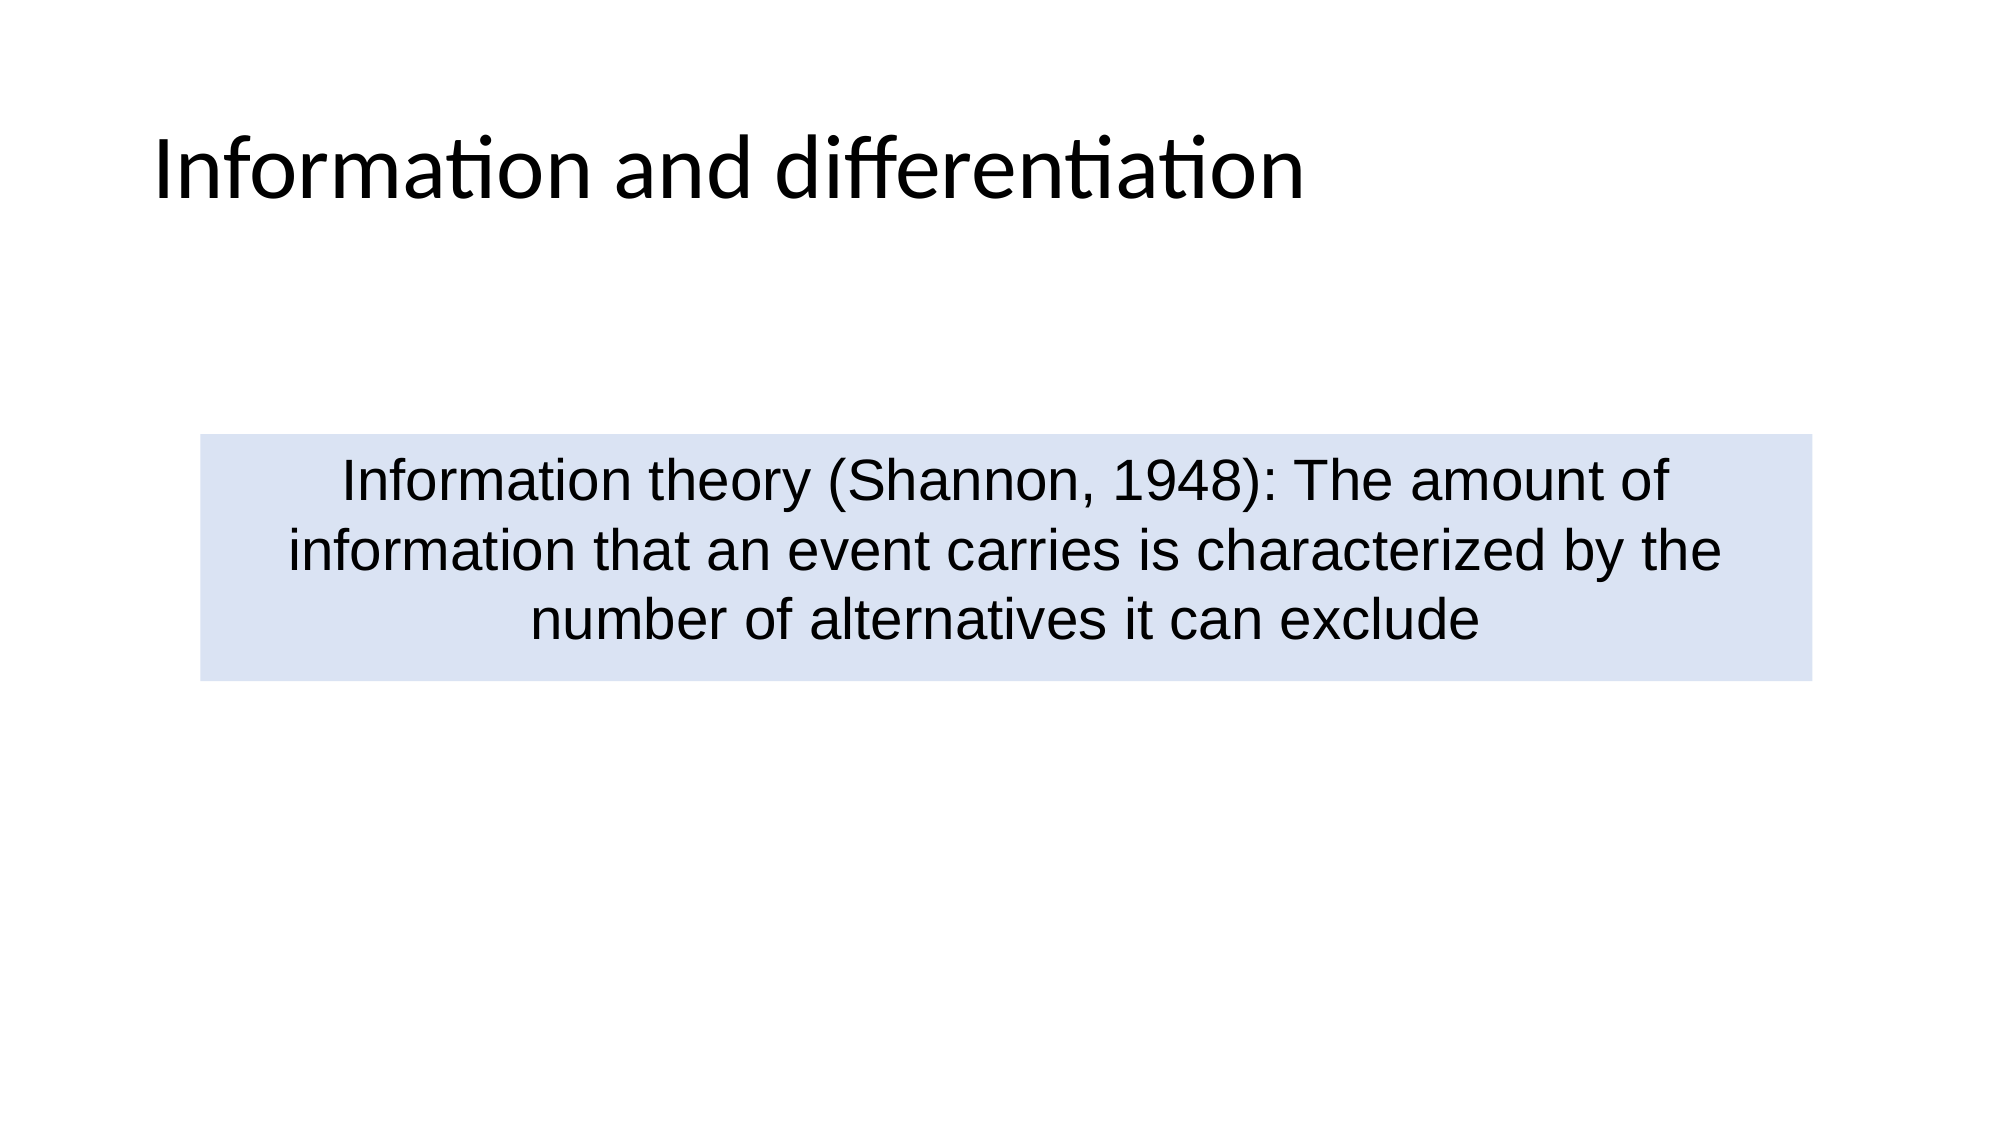

# Information and differentiation
Information theory (Shannon, 1948): The amount of information that an event carries is characterized by the number of alternatives it can exclude